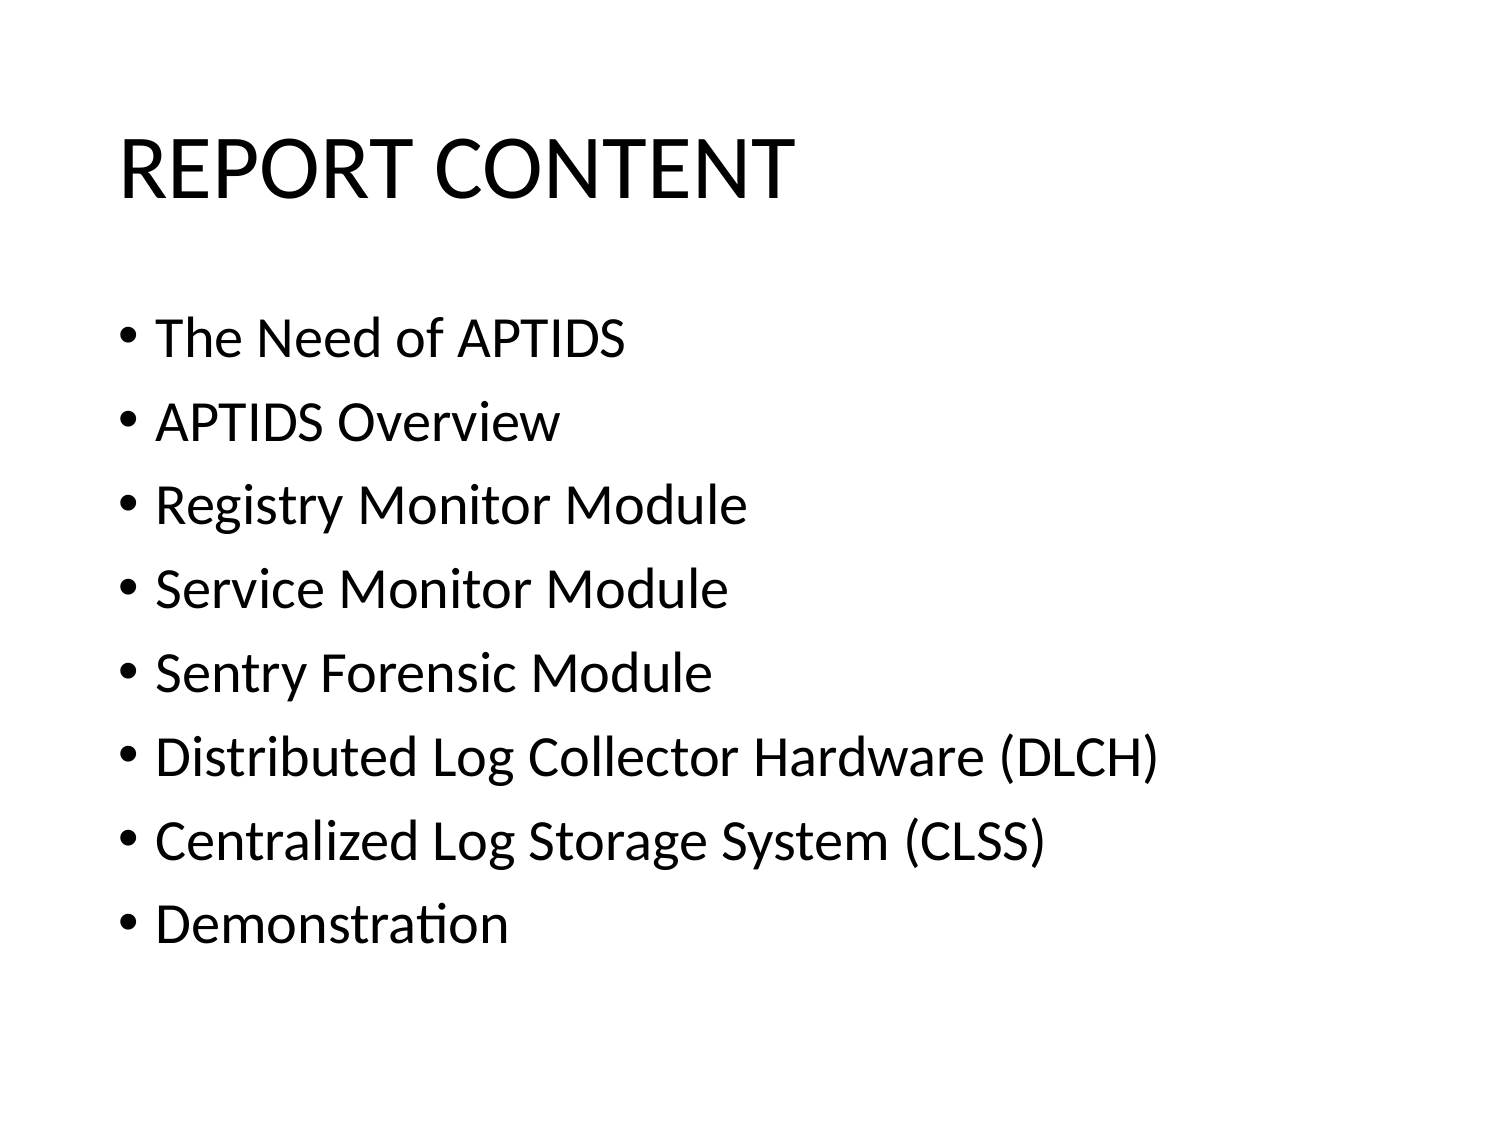

# REPORT CONTENT
The Need of APTIDS
APTIDS Overview
Registry Monitor Module
Service Monitor Module
Sentry Forensic Module
Distributed Log Collector Hardware (DLCH)
Centralized Log Storage System (CLSS)
Demonstration